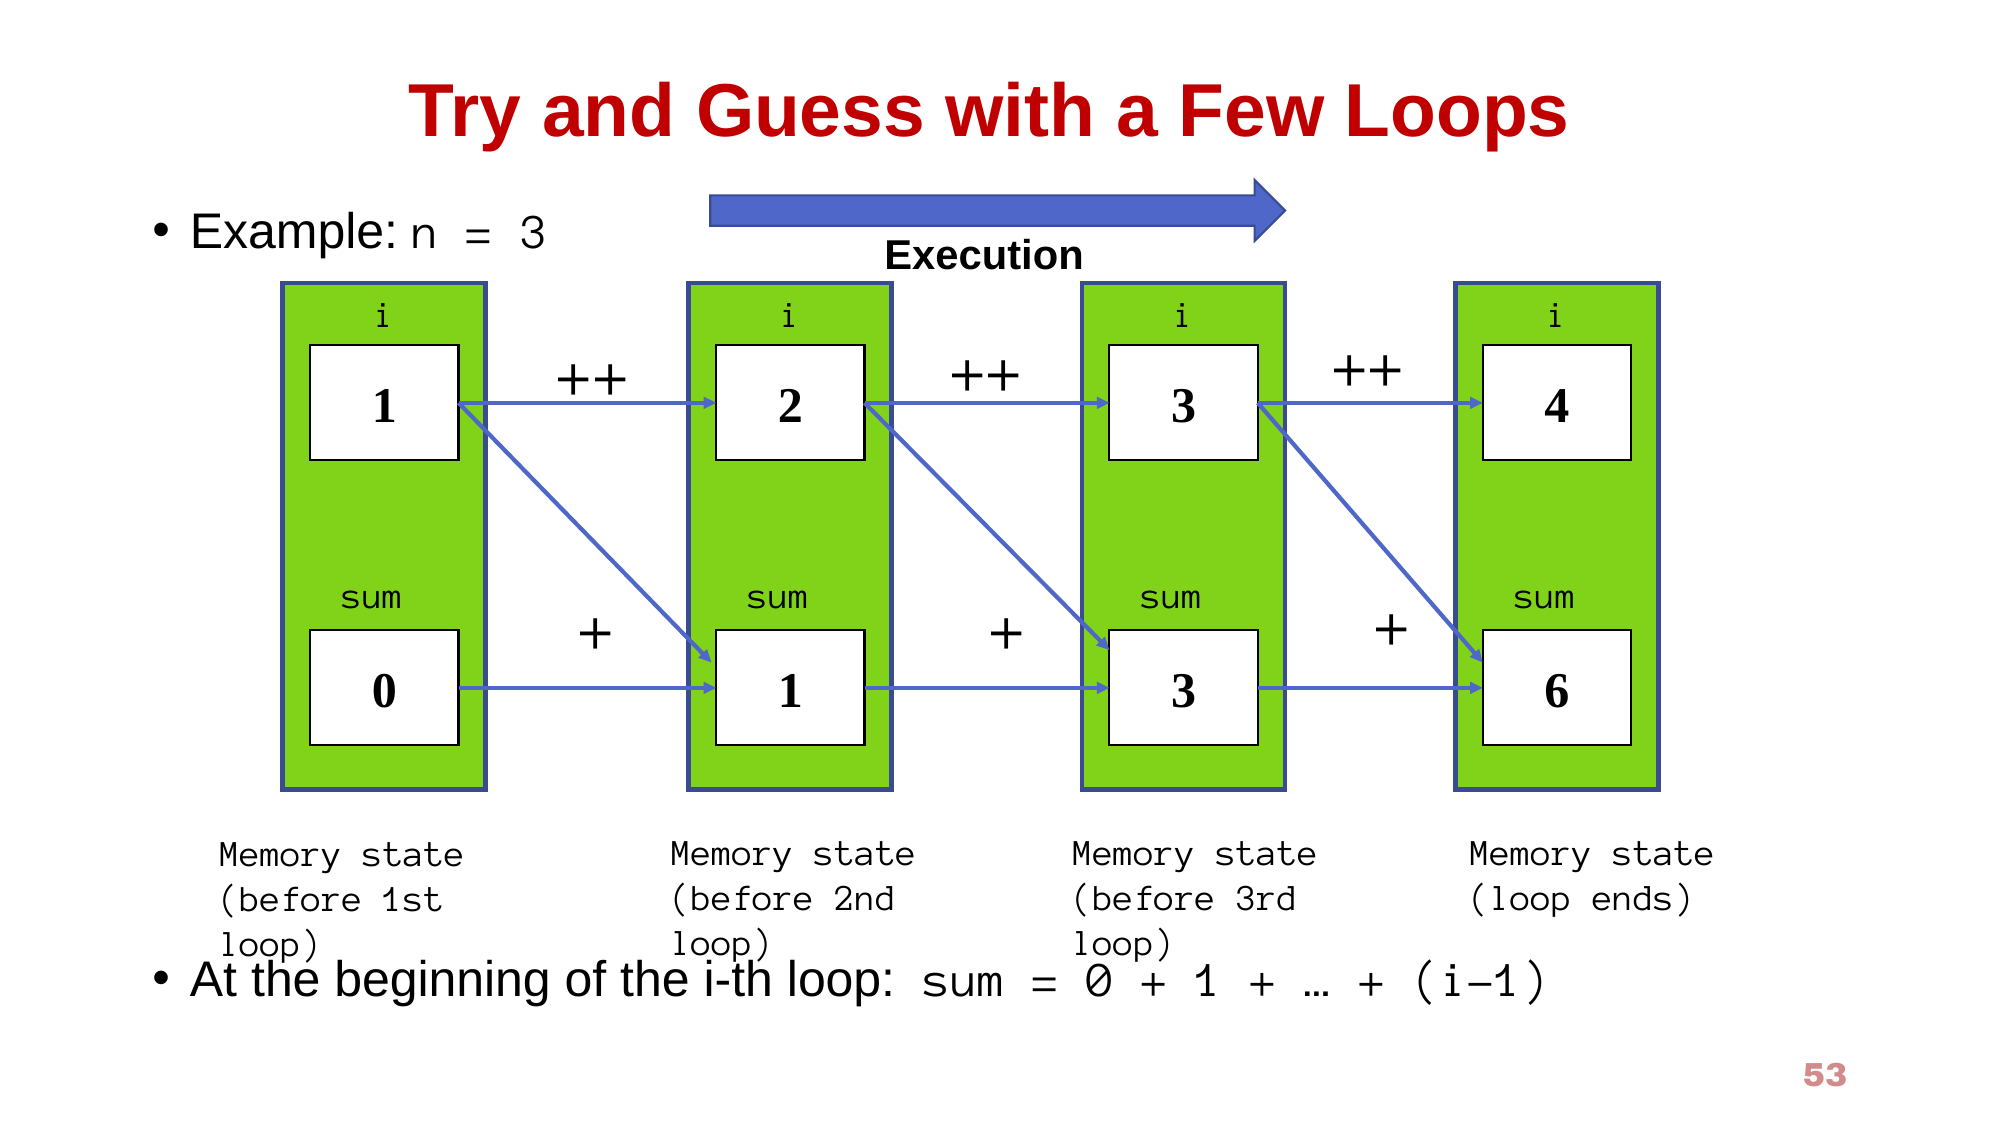

# Try and Guess with a Few Loops

Example: n = 3

At the beginning of the i-th loop:  sum = 0 + 1 + … + (i-1)
Execution

i
1
sum
0

i
2
sum
1

i
3
sum
3

i
4
sum
6
++
++
++
+
+
+
Memory state
(loop ends)
Memory state
(before 3rd loop)
Memory state
(before 2nd loop)
Memory state
(before 1st loop)
53